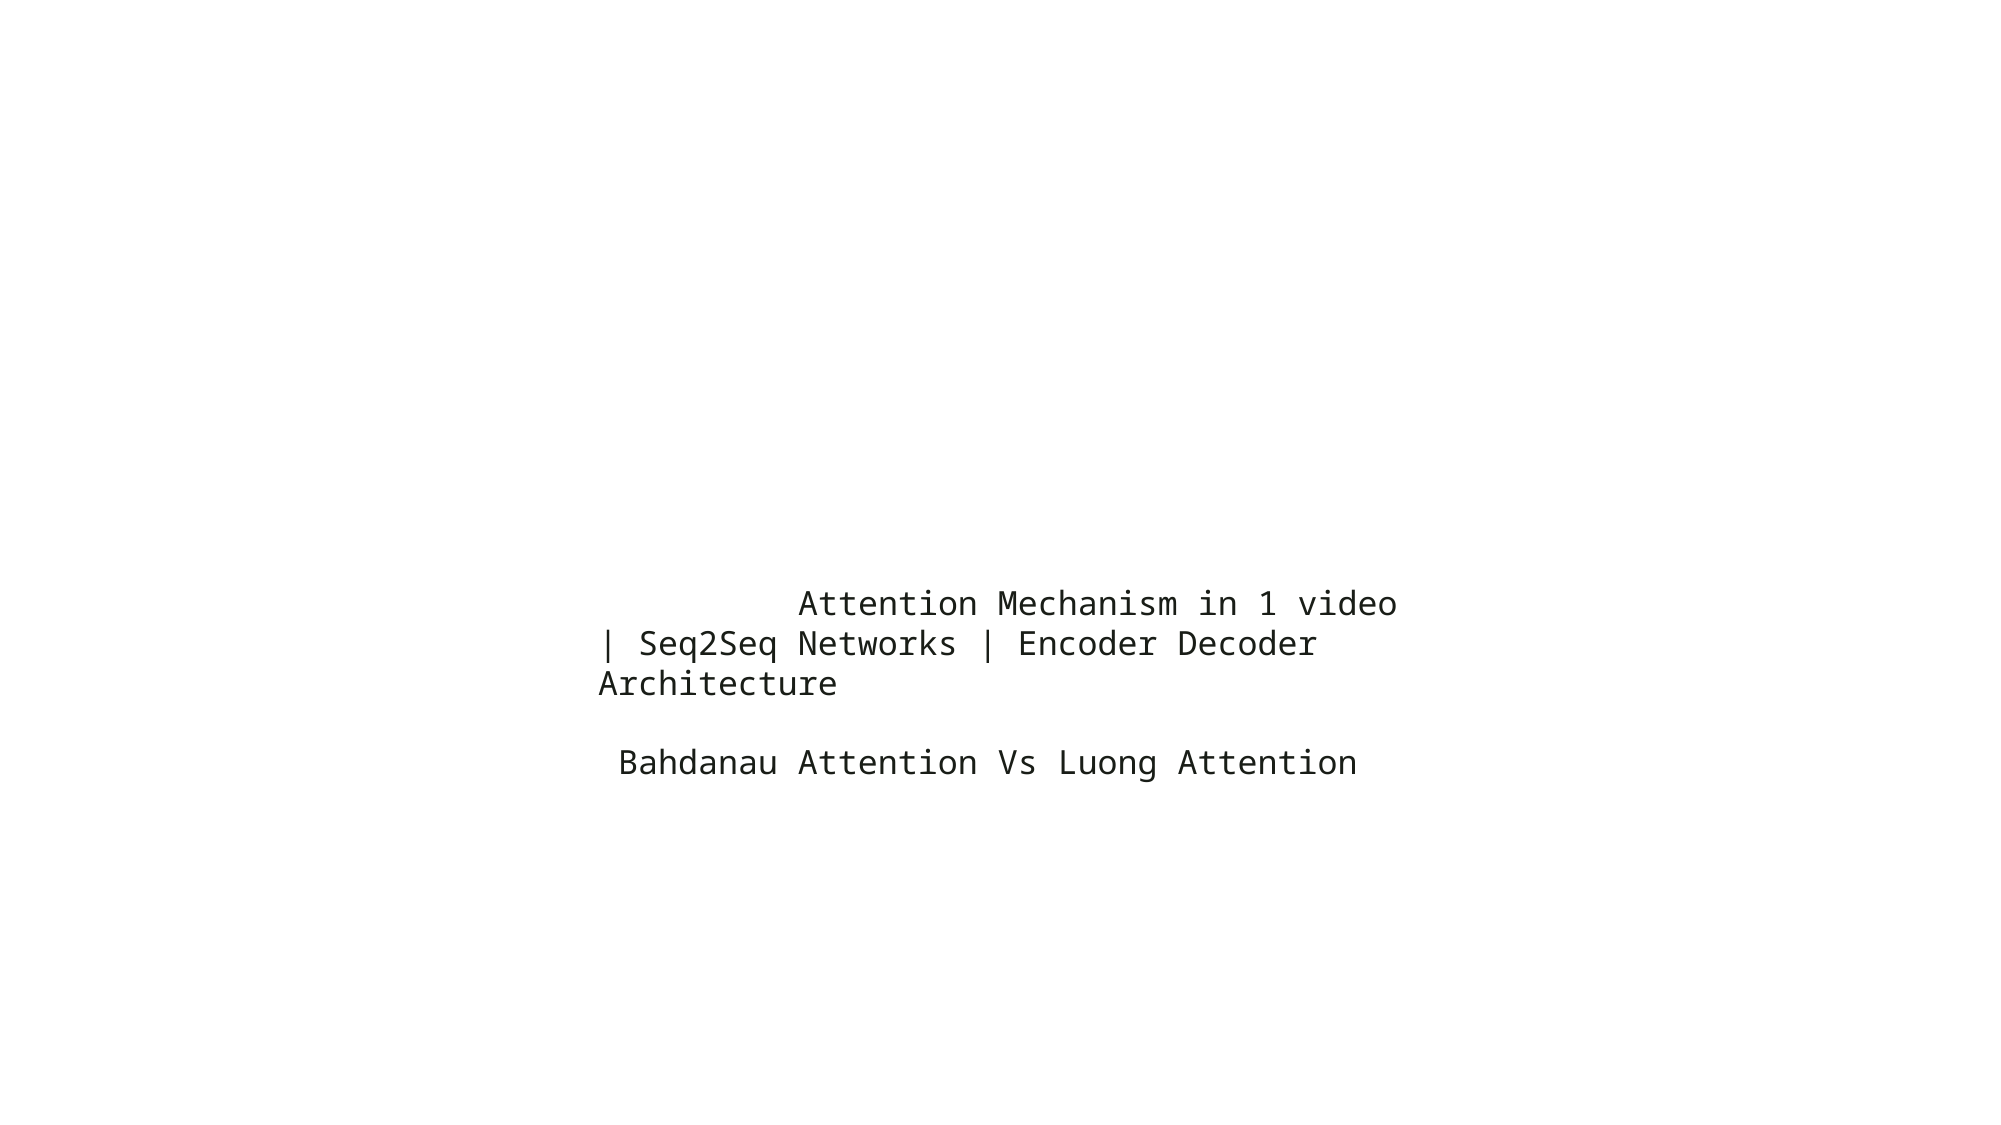

Attention Mechanism in 1 video | Seq2Seq Networks | Encoder Decoder Architecture

 Bahdanau Attention Vs Luong Attention